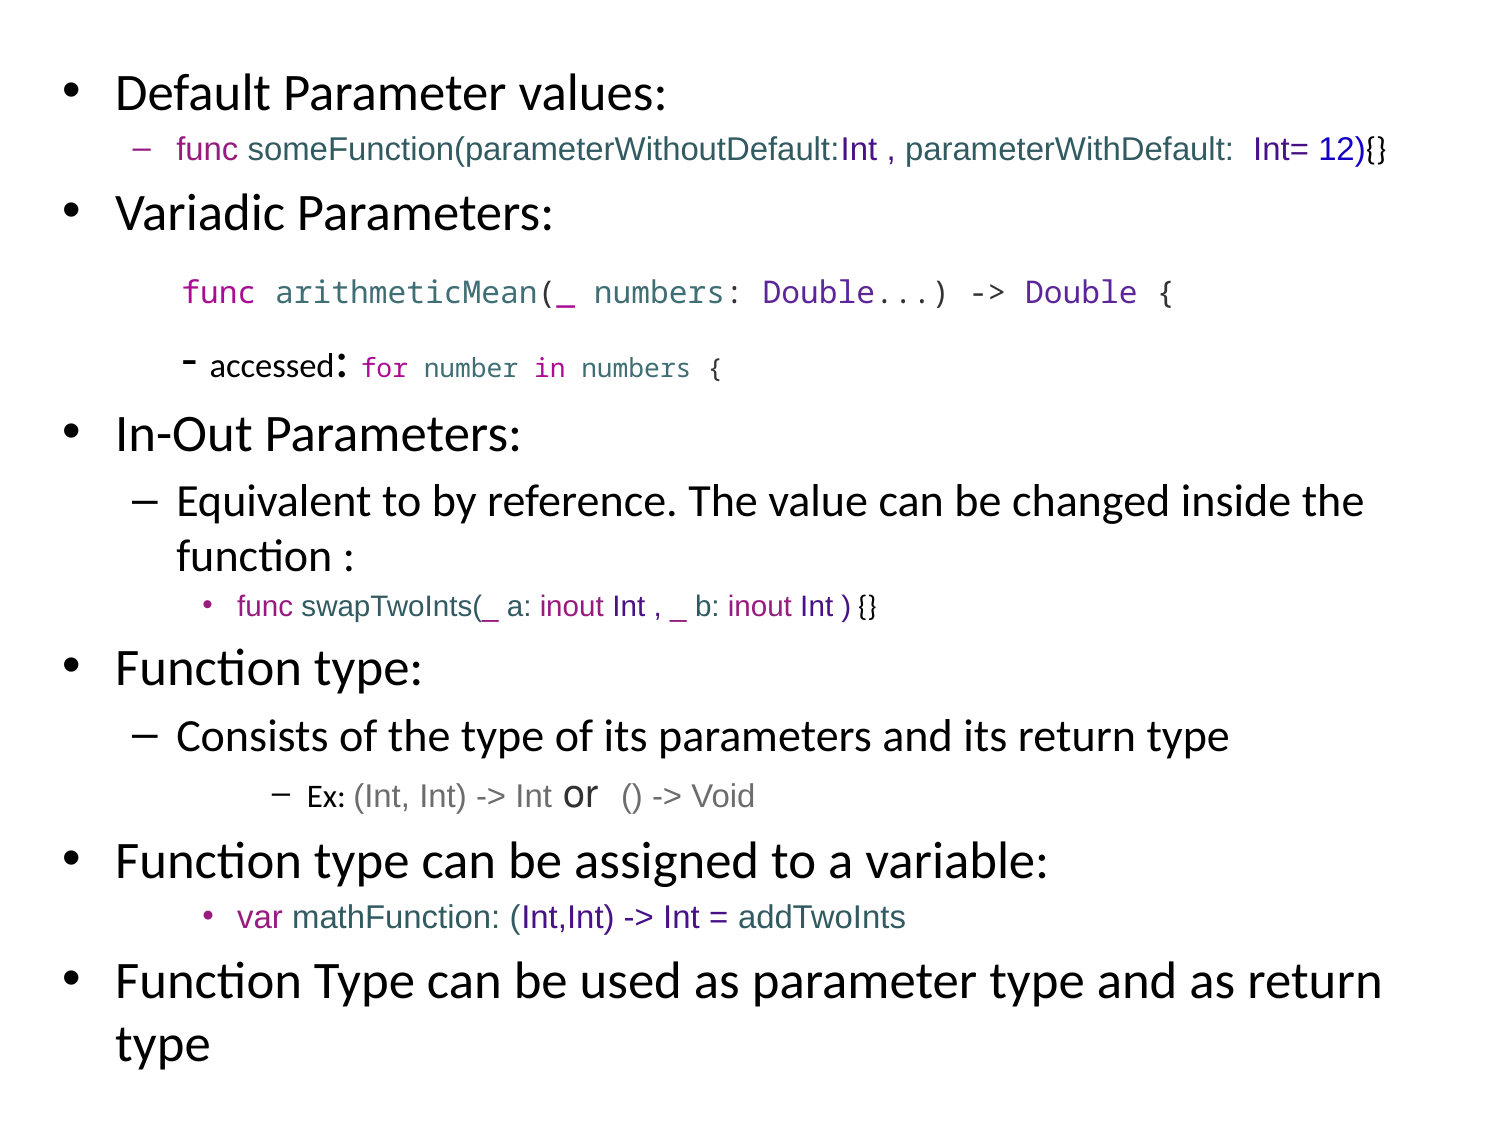

Default Parameter values:
func someFunction(parameterWithoutDefault:Int , parameterWithDefault:  Int= 12){}
Variadic Parameters:
		func arithmeticMean(_ numbers: Double...) -> Double {
		- accessed: for number in numbers {
In-Out Parameters:
Equivalent to by reference. The value can be changed inside the function :
func swapTwoInts(_ a: inout Int , _ b: inout Int ) {}
Function type:
Consists of the type of its parameters and its return type
Ex: (Int, Int) -> Int or  () -> Void
Function type can be assigned to a variable:
var mathFunction: (Int,Int) -> Int = addTwoInts
Function Type can be used as parameter type and as return type